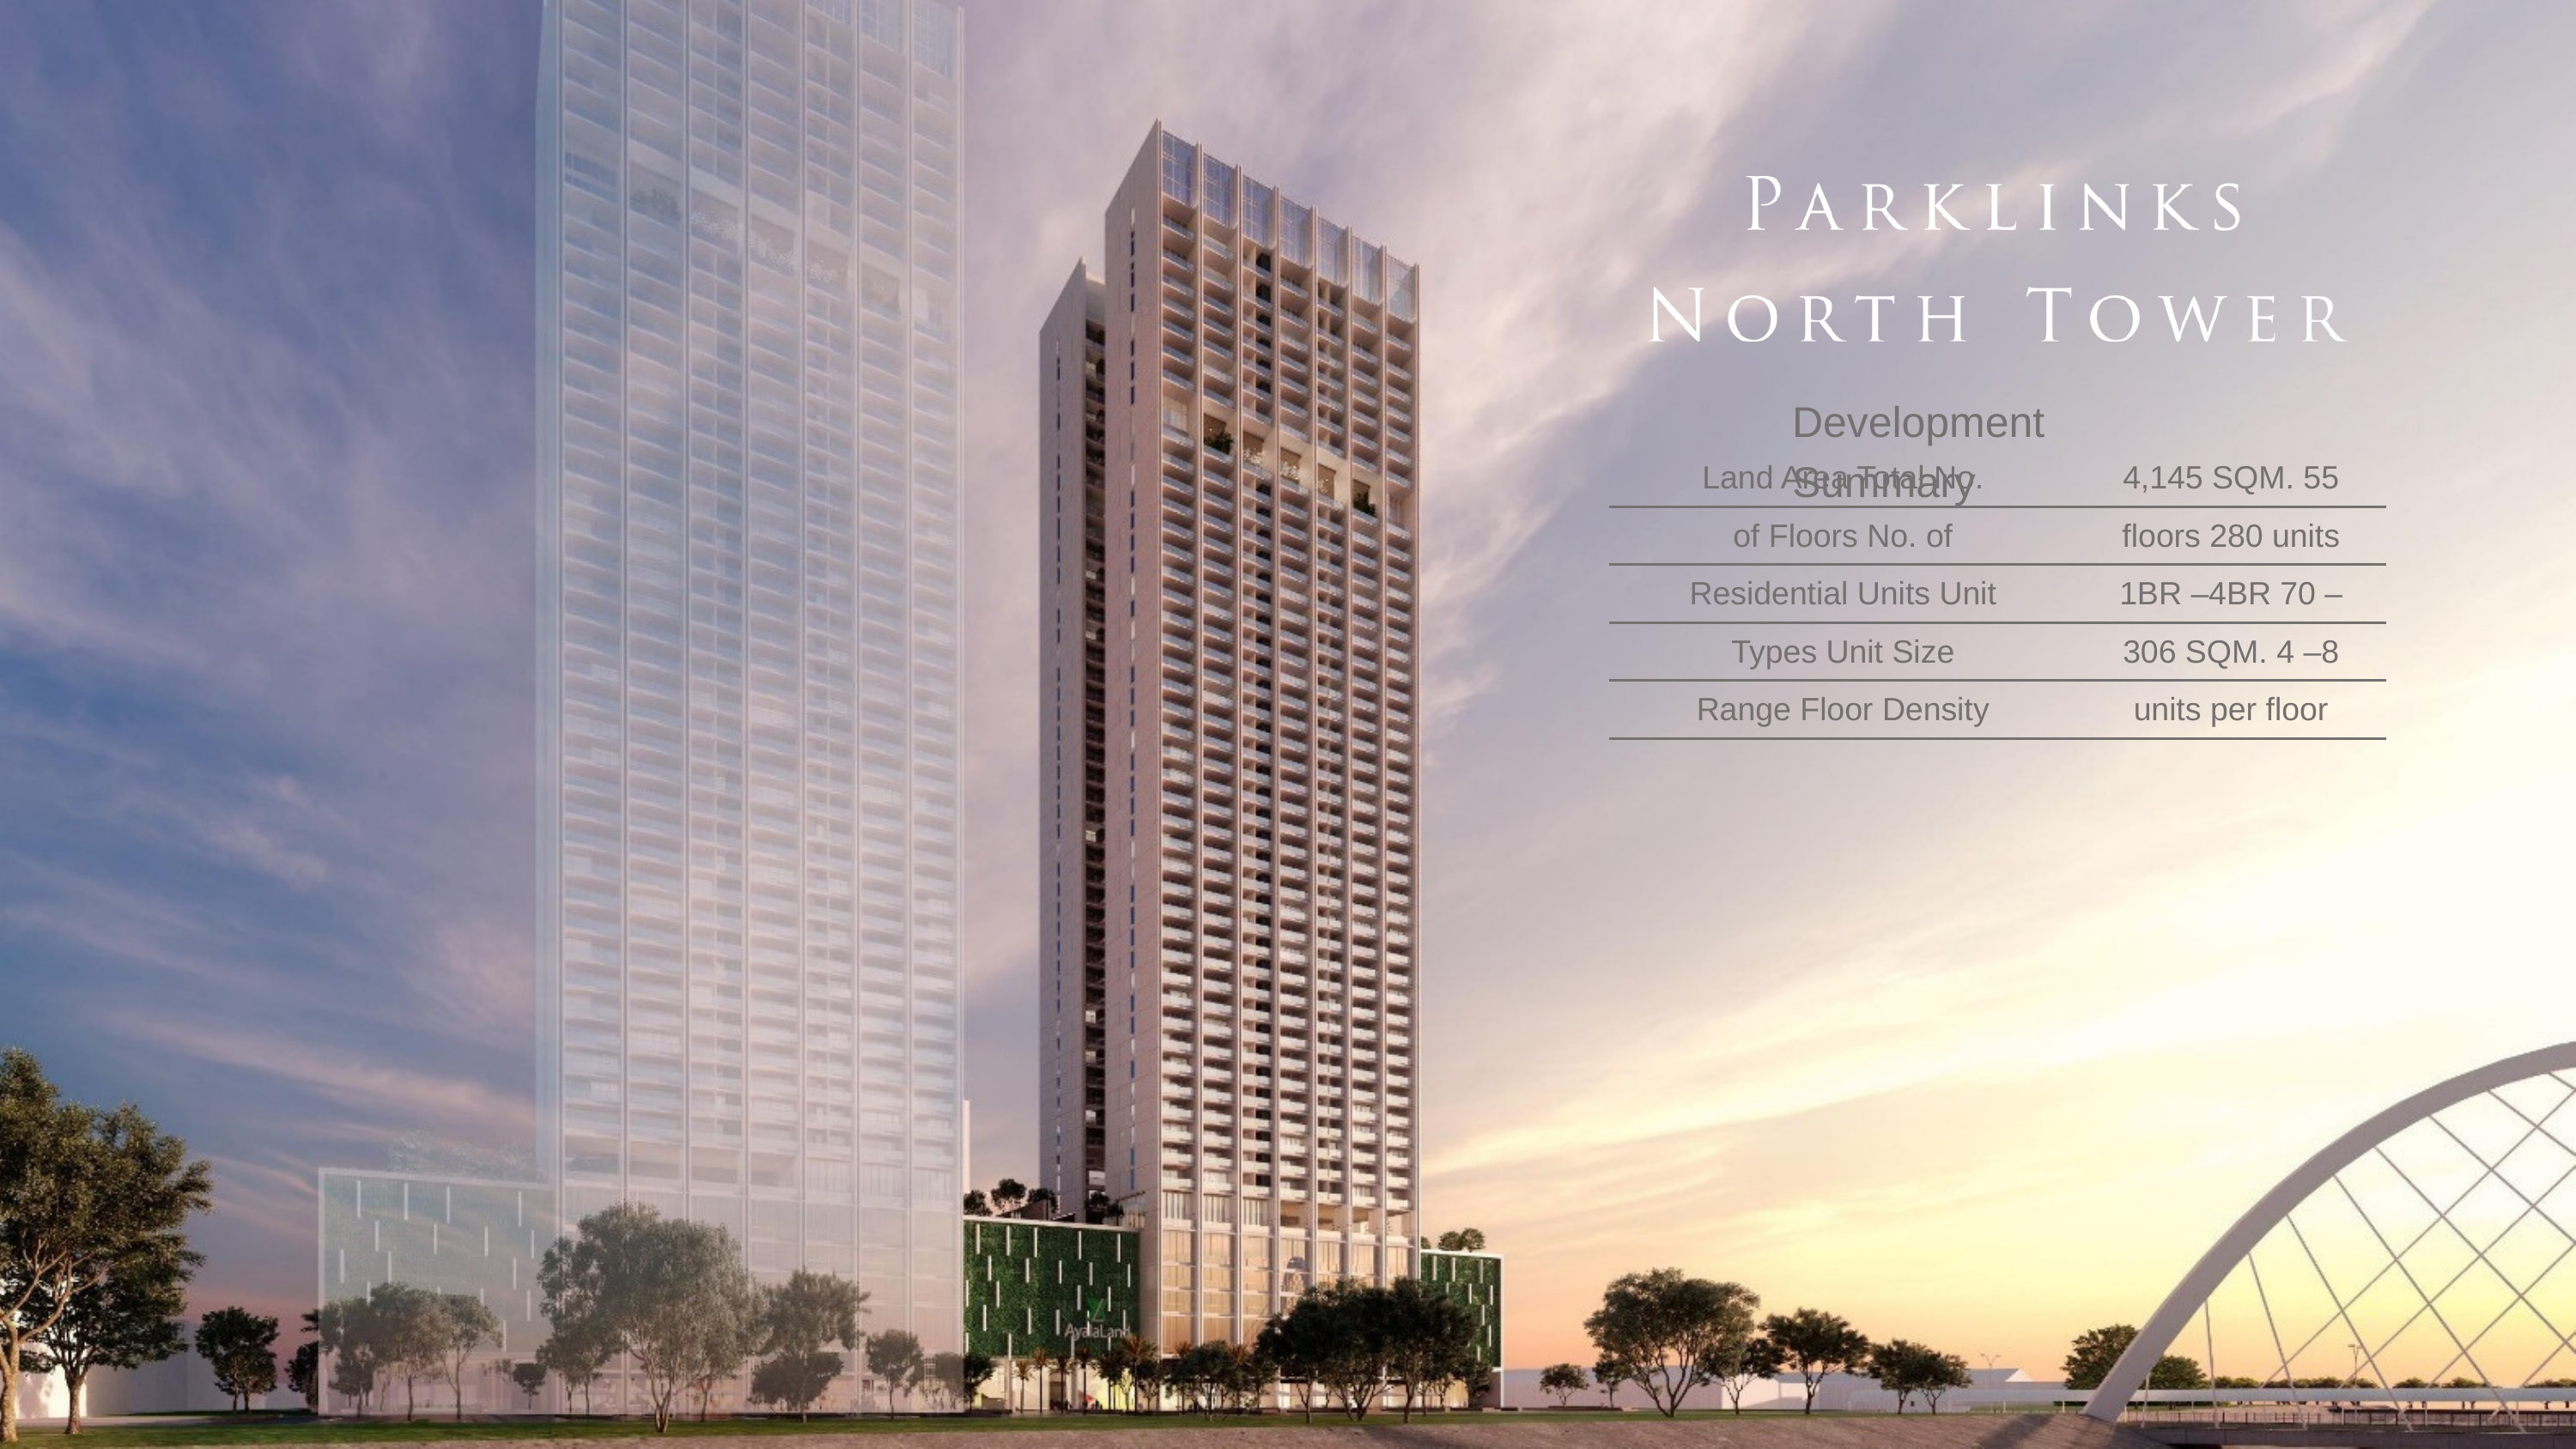

Development Summary
Land Area Total No. of Floors No. of Residential Units Unit Types Unit Size Range Floor Density
4,145 SQM. 55 floors 280 units 1BR –4BR 70 –306 SQM. 4 –8 units per floor